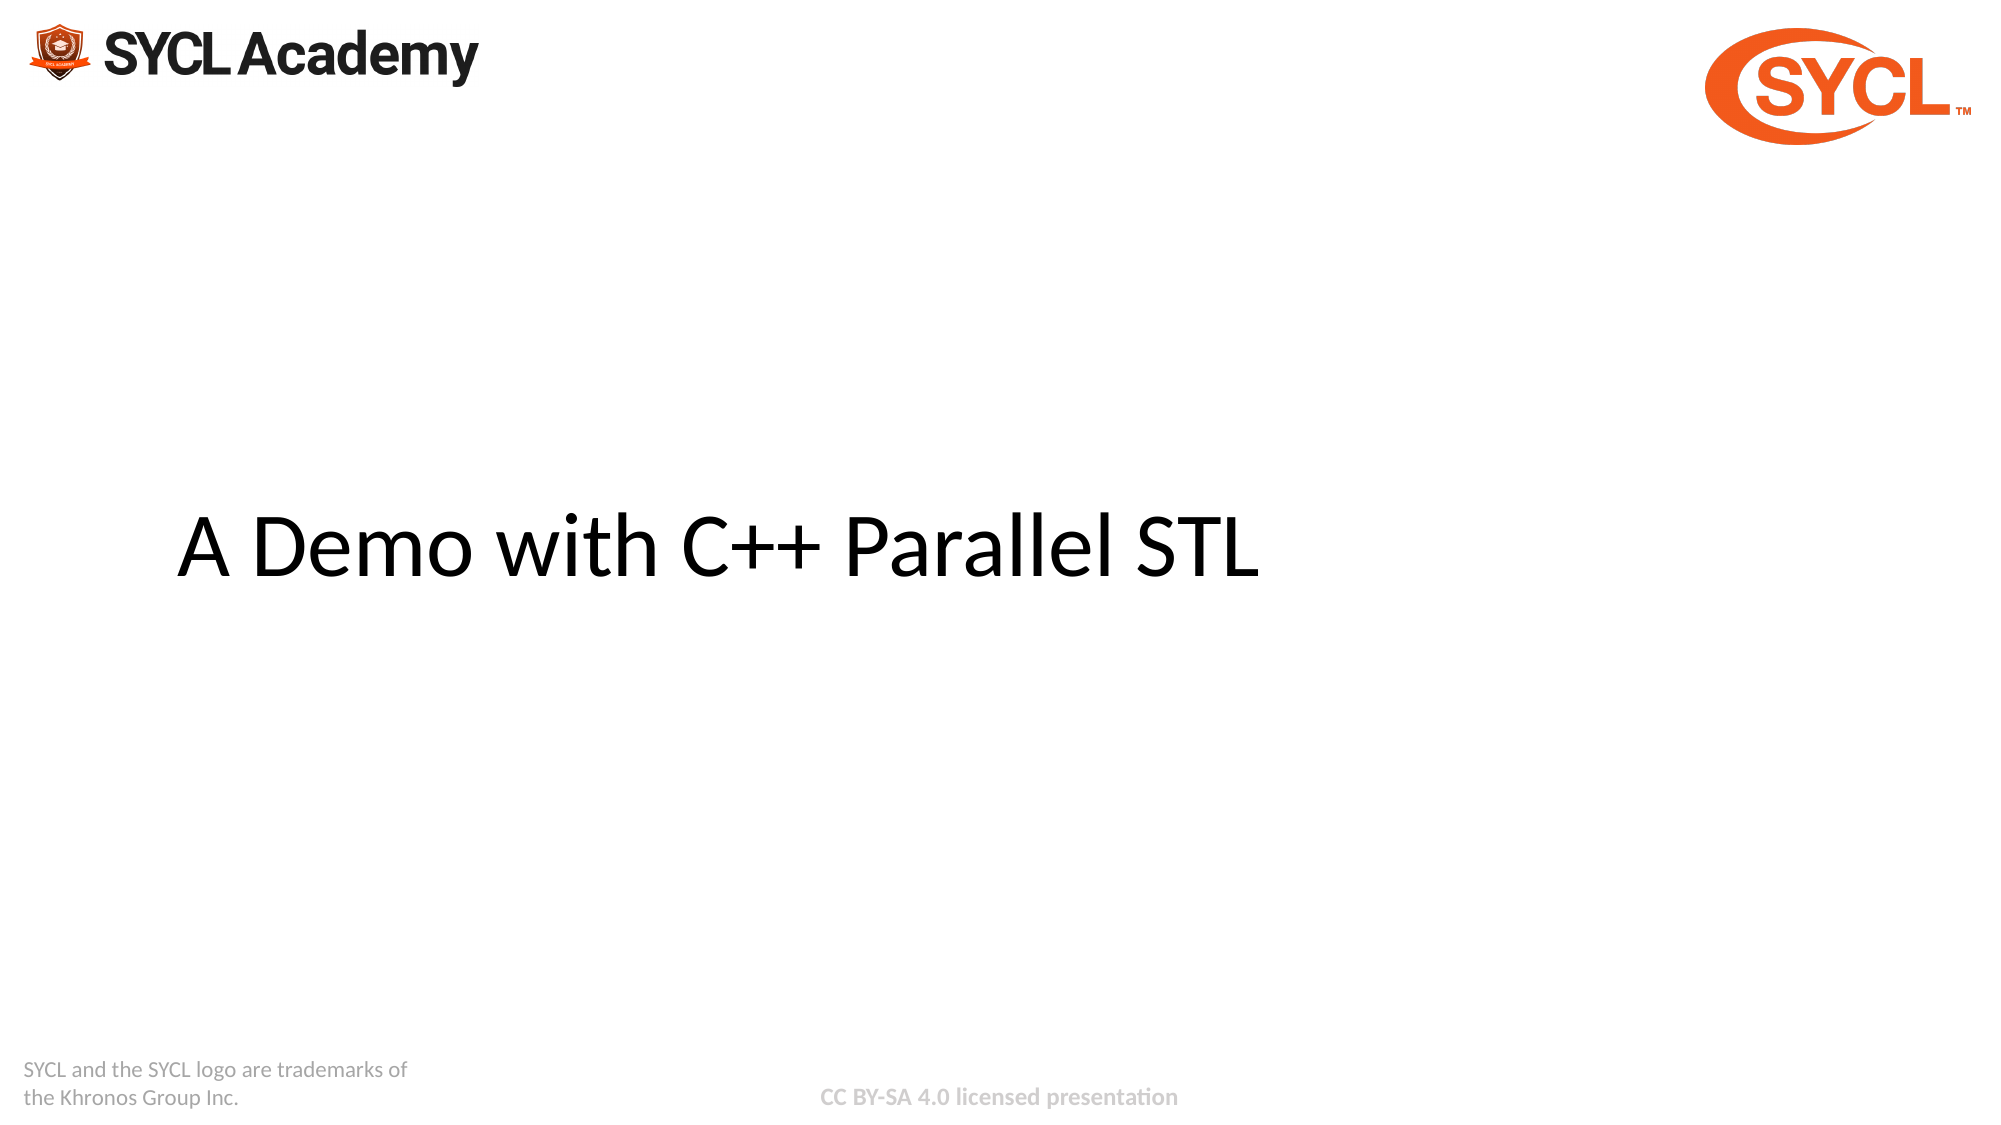

# A Demo with C++ Parallel STL